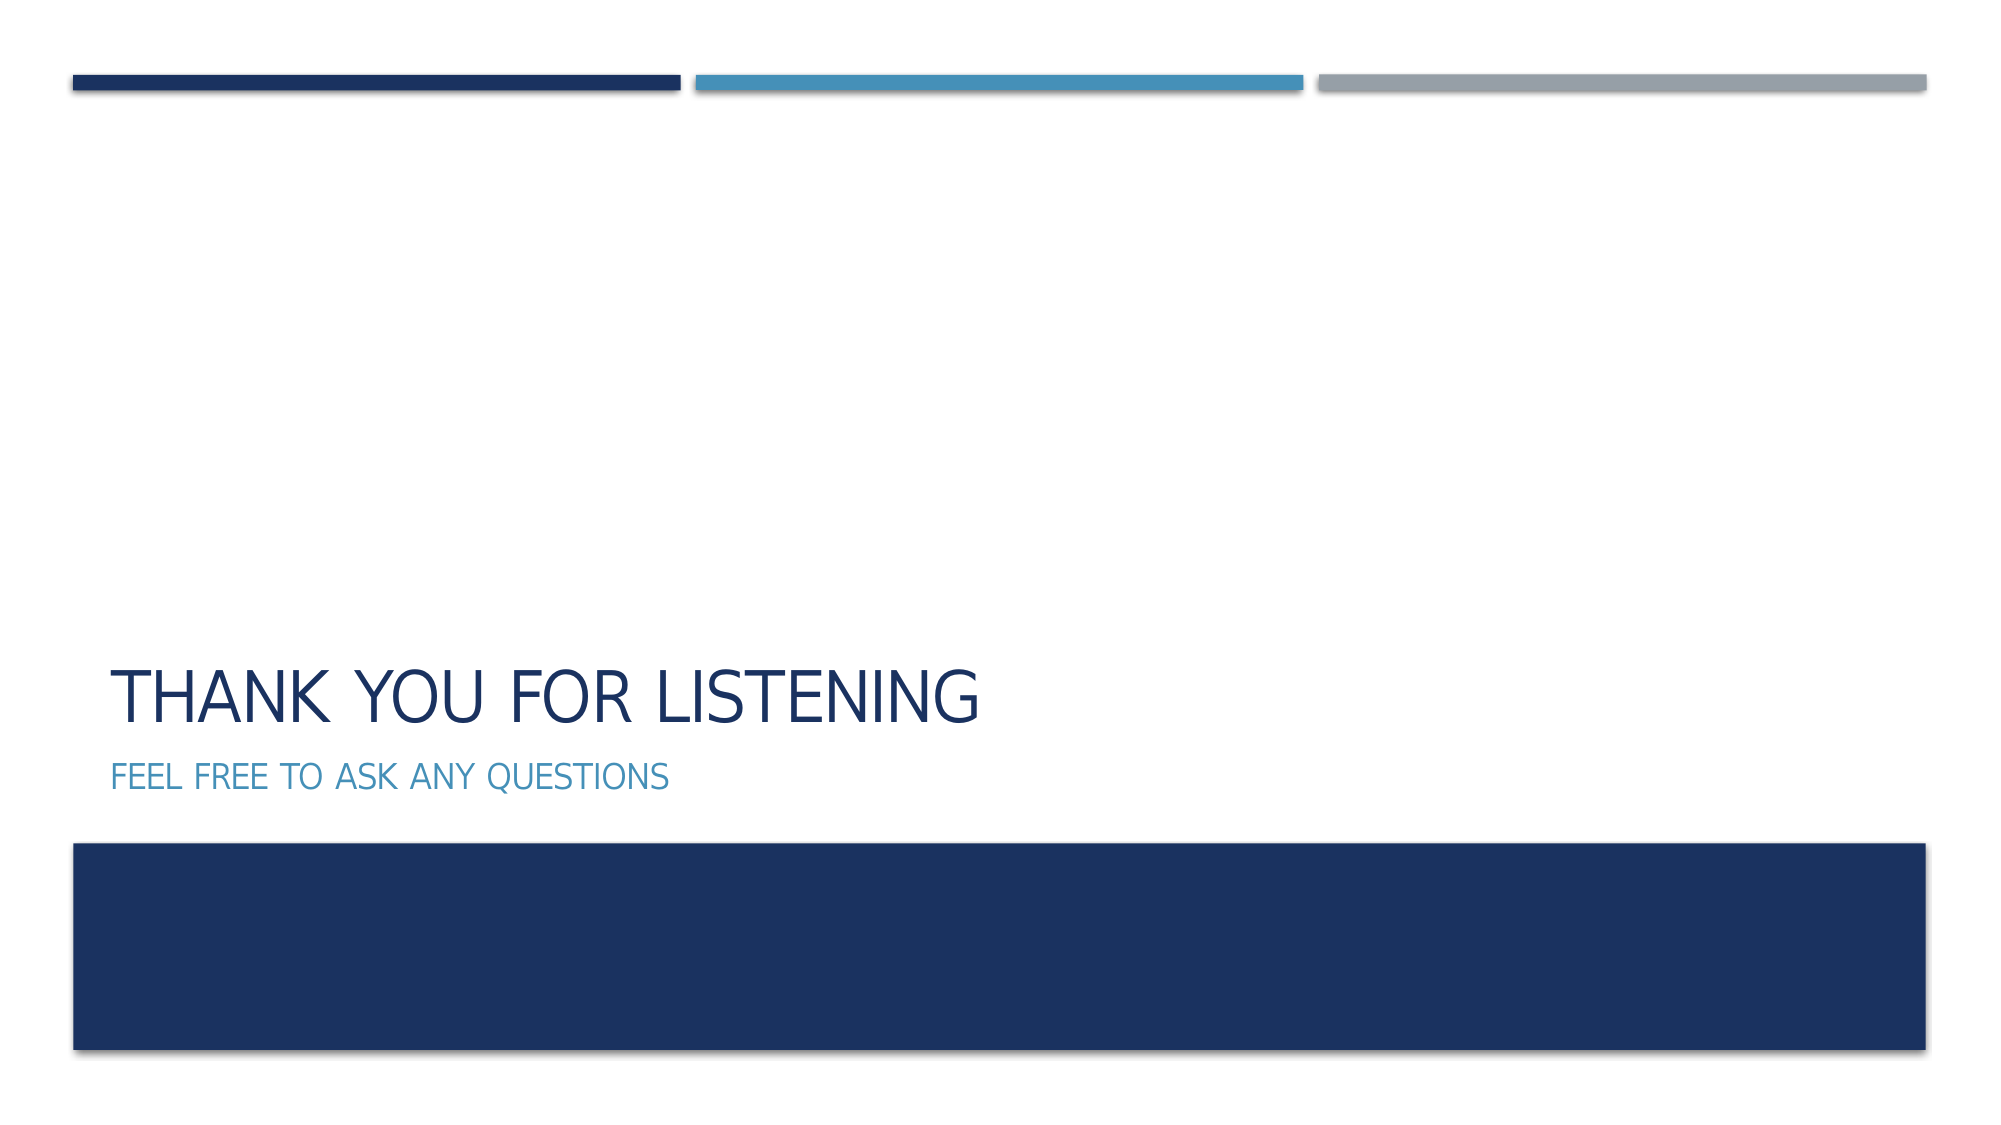

Conclusion
# Thank you for Listening
Feel free to ask any questions